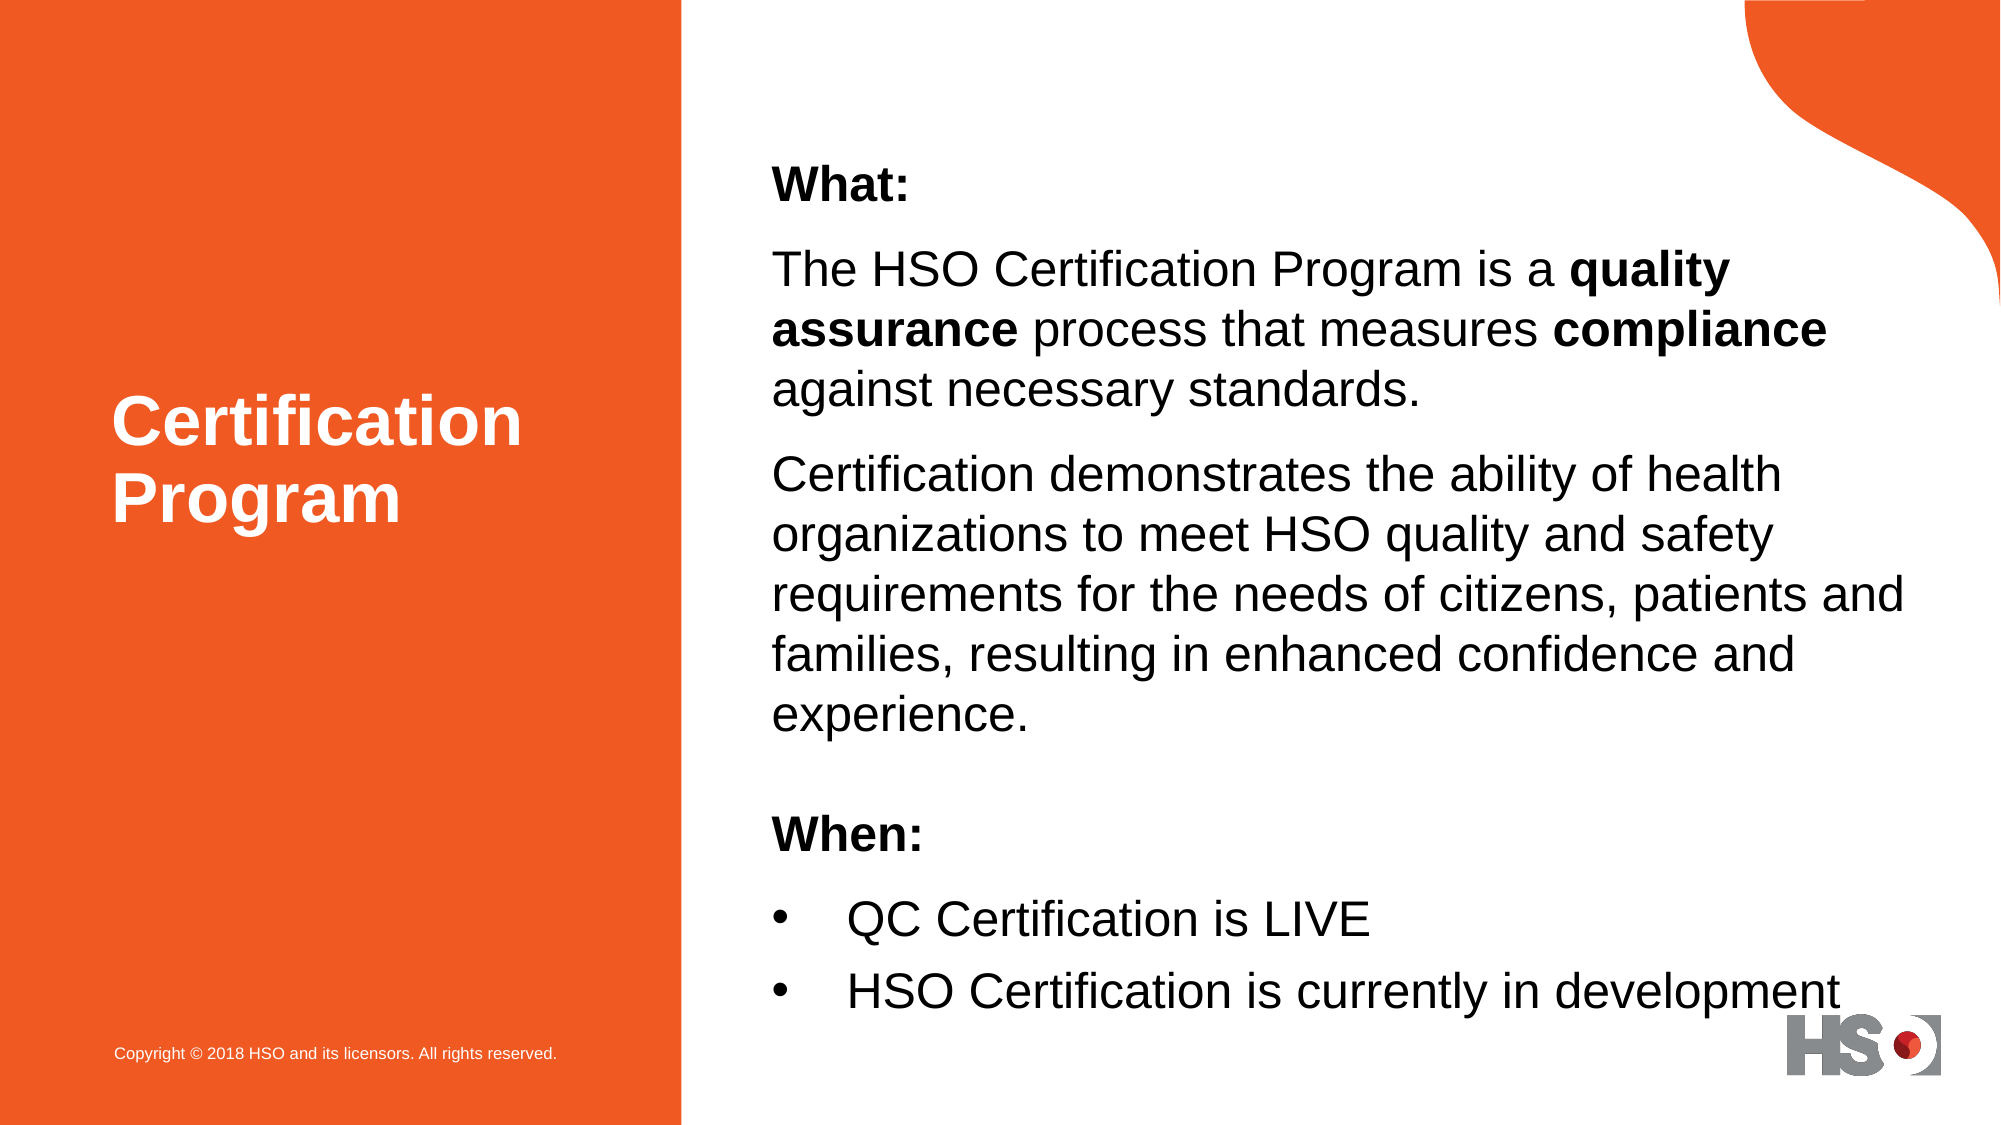

What:
The HSO Certification Program is a quality assurance process that measures compliance against necessary standards.
Certification demonstrates the ability of health organizations to meet HSO quality and safety requirements for the needs of citizens, patients and families, resulting in enhanced confidence and experience.

When:
QC Certification is LIVE
HSO Certification is currently in development
# Certification Program